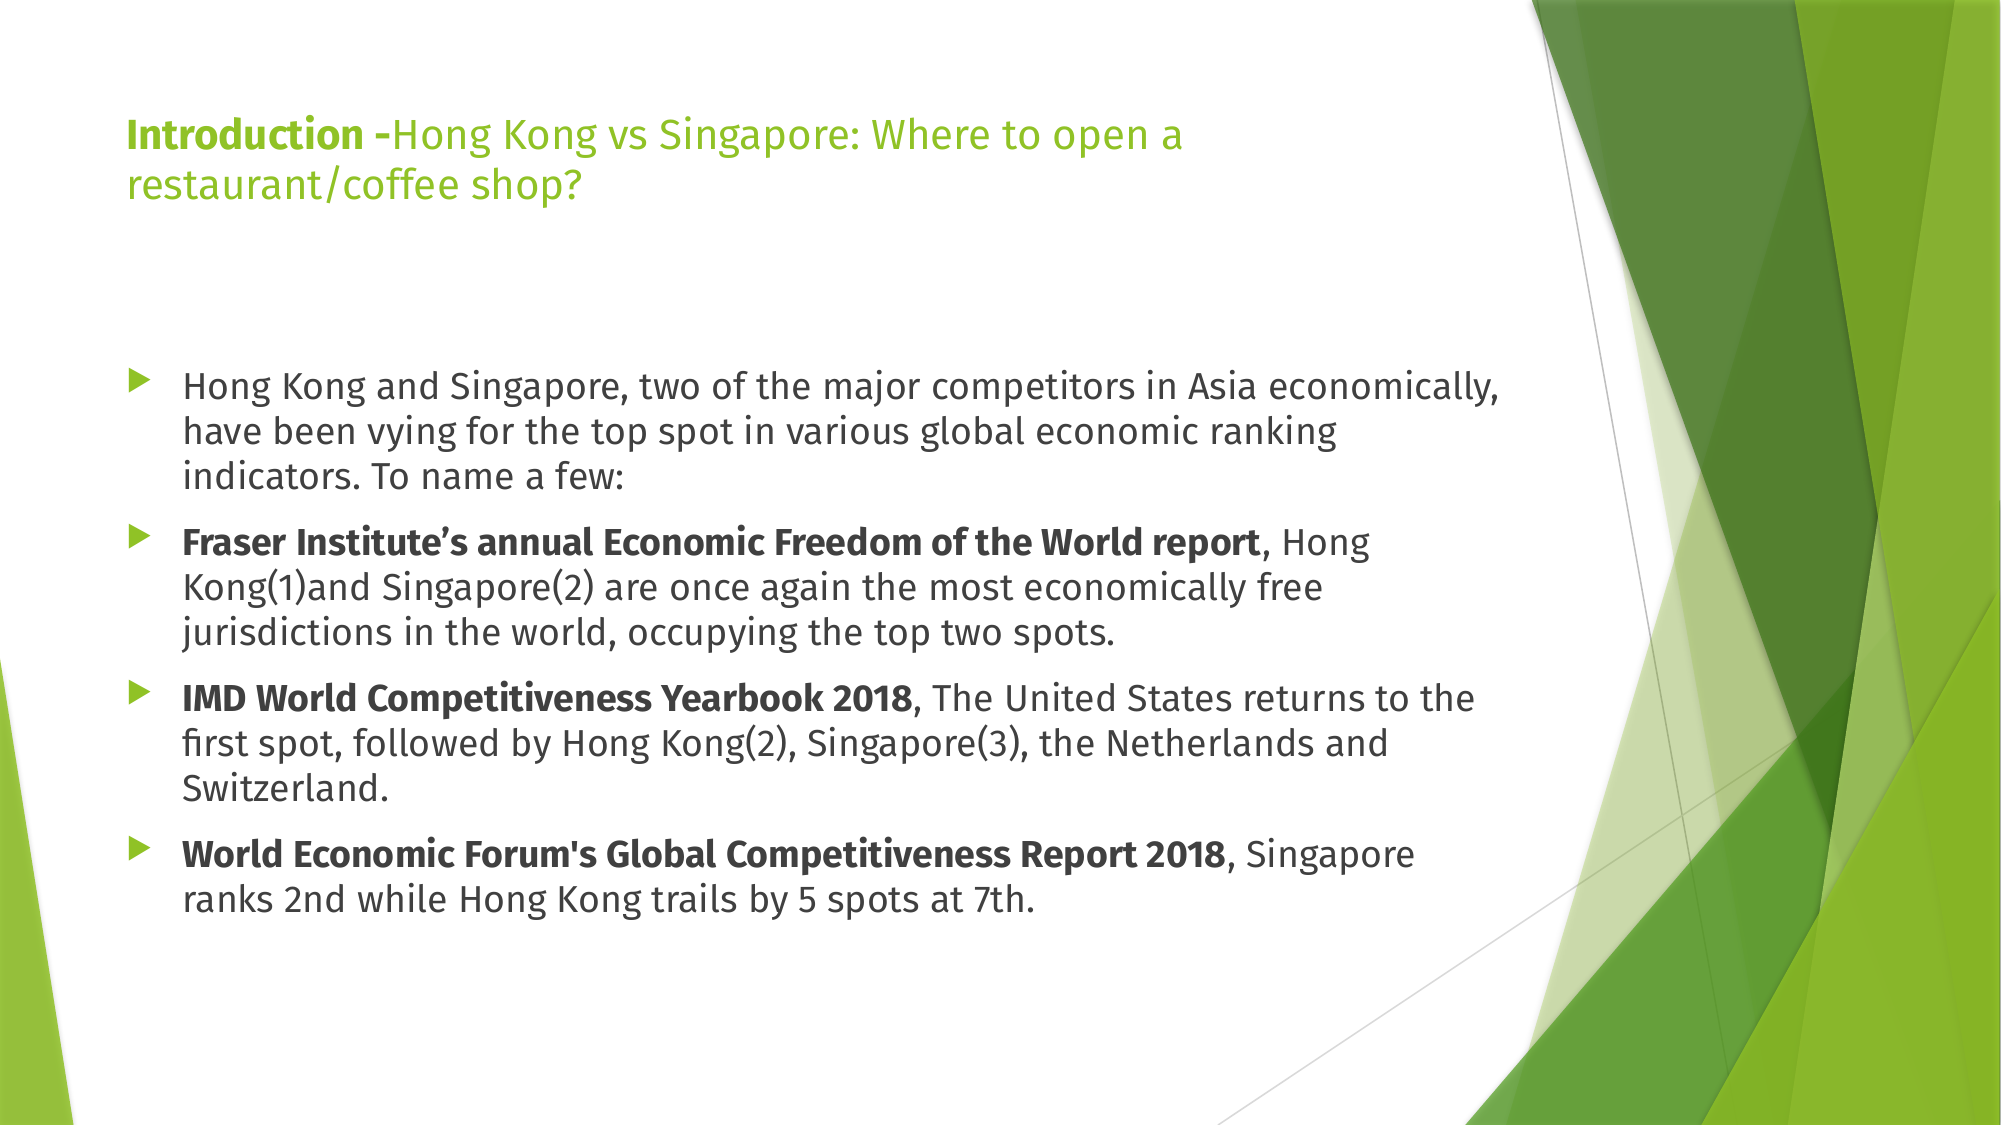

# Introduction -Hong Kong vs Singapore: Where to open a restaurant/coffee shop?
Hong Kong and Singapore, two of the major competitors in Asia economically, have been vying for the top spot in various global economic ranking indicators. To name a few:
Fraser Institute’s annual Economic Freedom of the World report, Hong Kong(1)and Singapore(2) are once again the most economically free jurisdictions in the world, occupying the top two spots.
IMD World Competitiveness Yearbook 2018, The United States returns to the first spot, followed by Hong Kong(2), Singapore(3), the Netherlands and Switzerland.
World Economic Forum's Global Competitiveness Report 2018, Singapore ranks 2nd while Hong Kong trails by 5 spots at 7th.